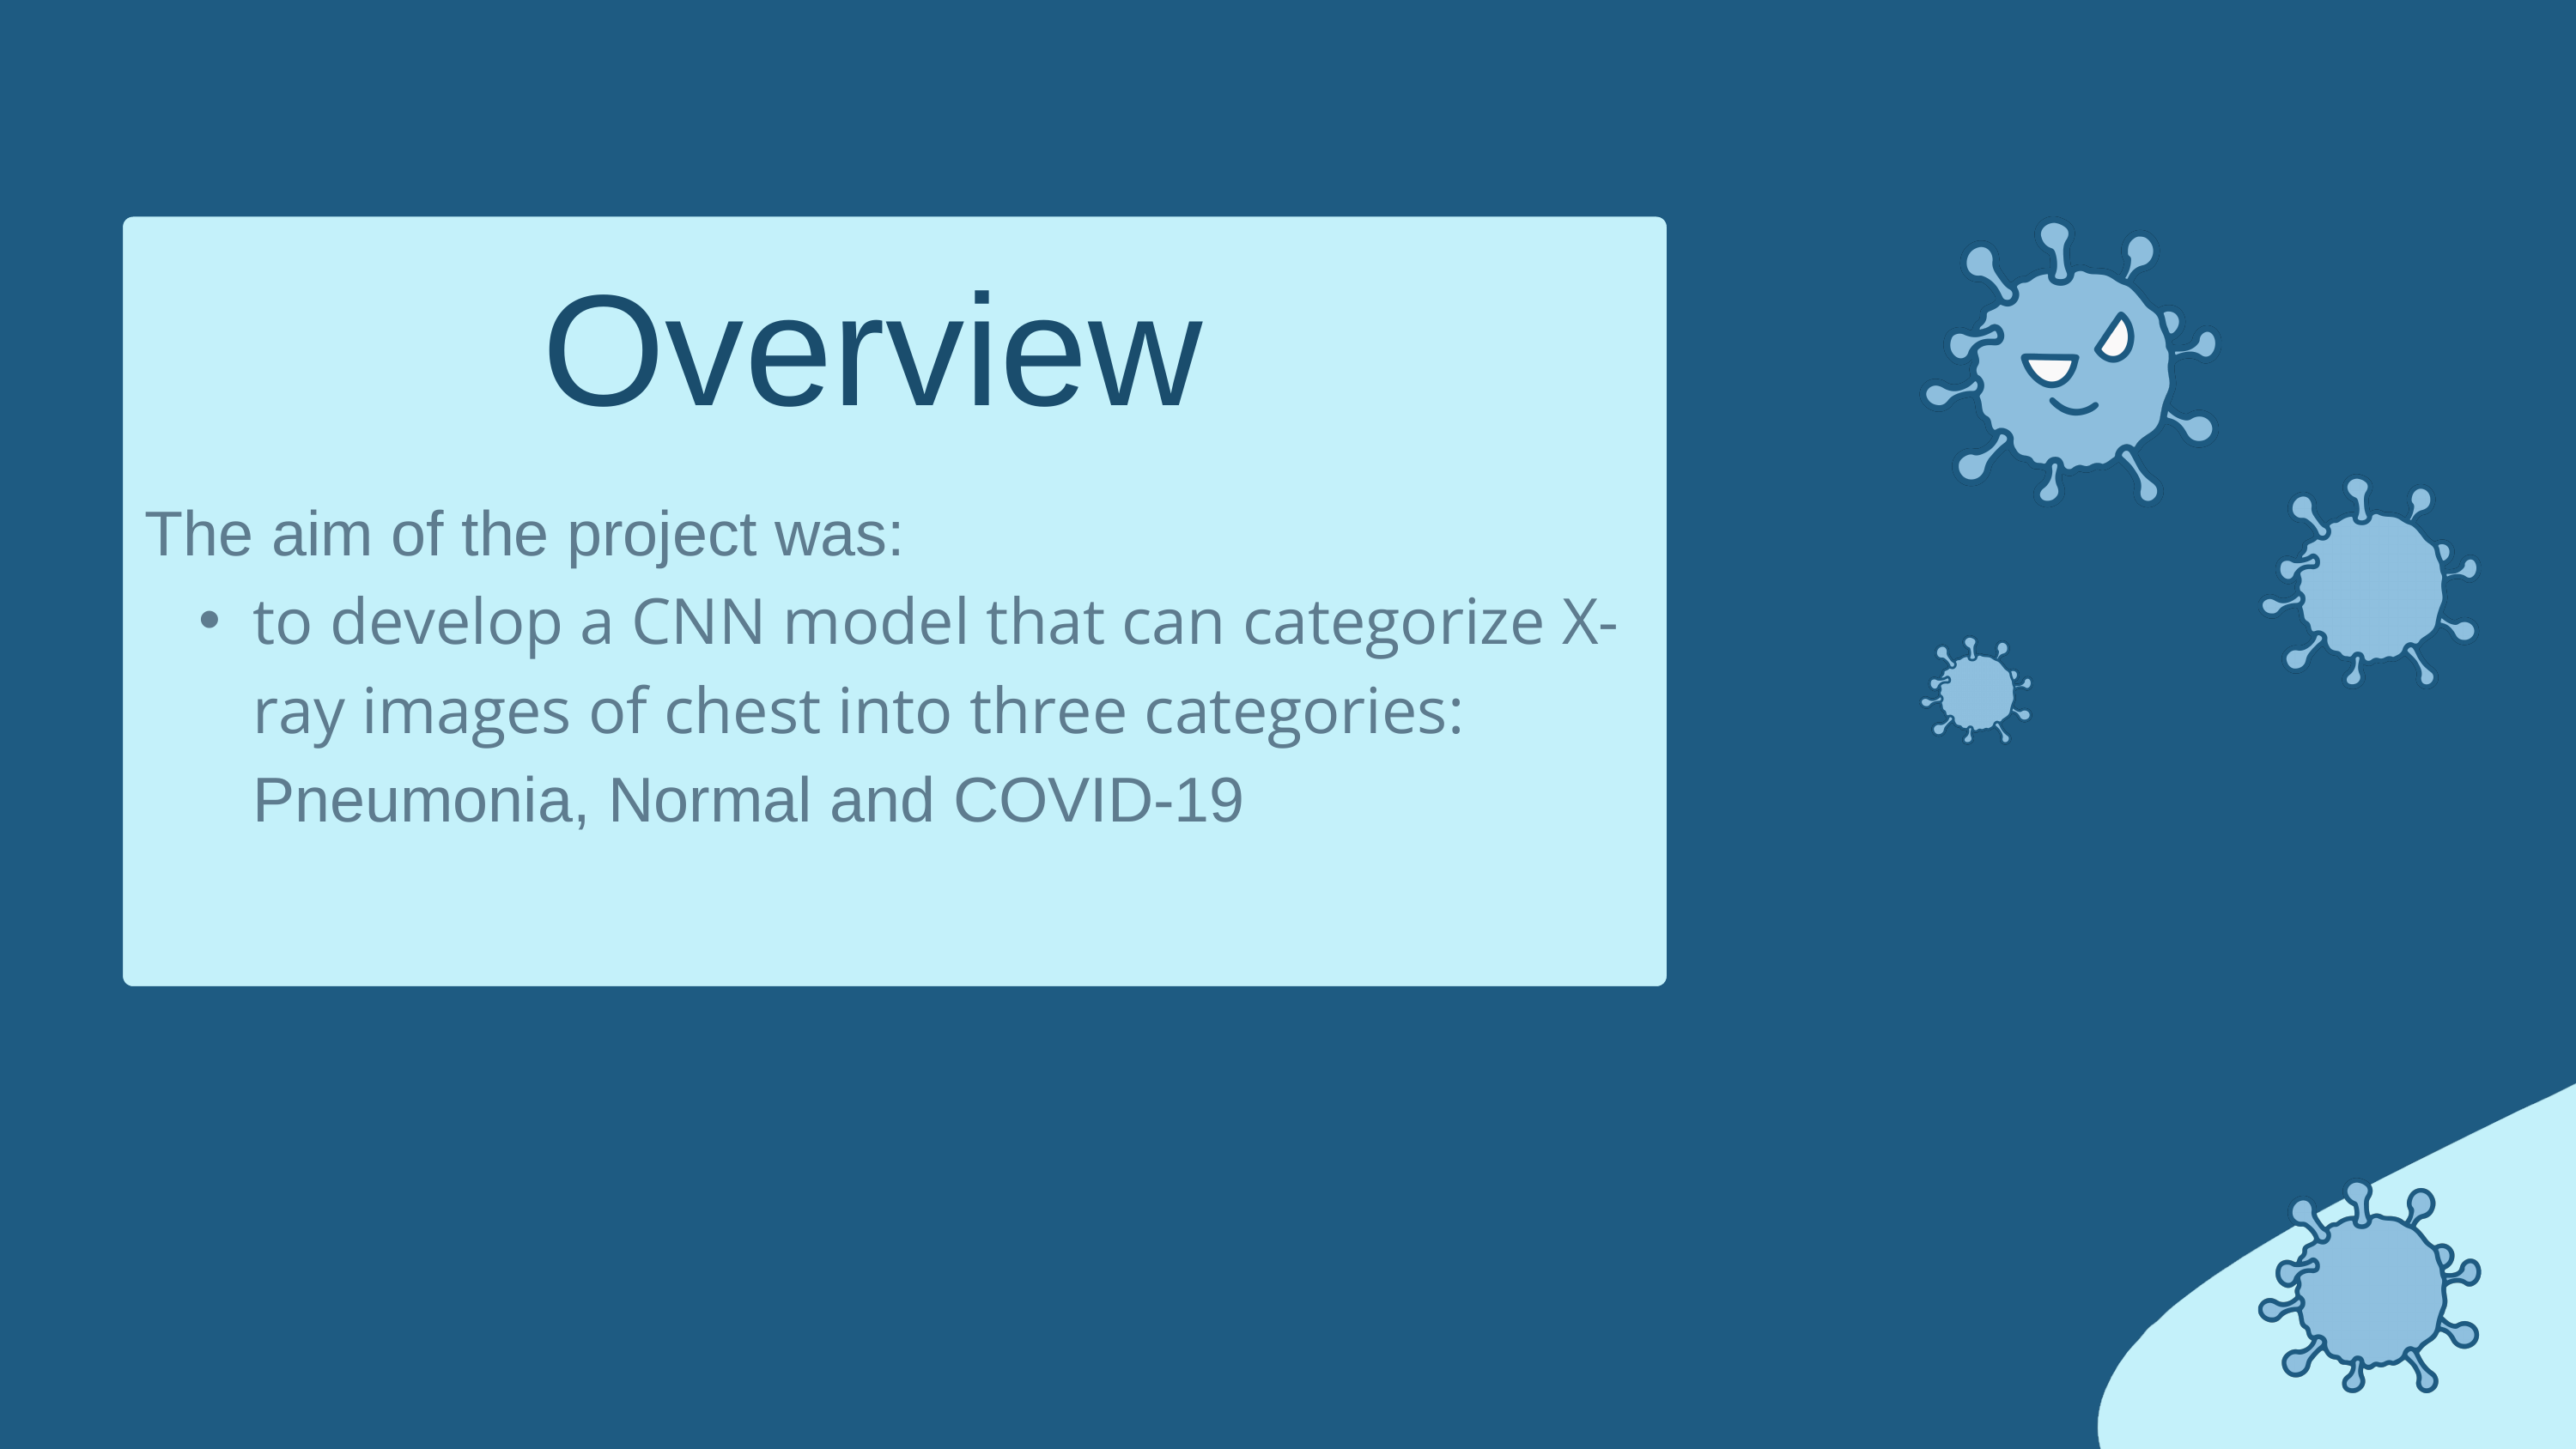

Overview

The aim of the project was:
to develop a CNN model that can categorize X-ray images of chest into three categories: Pneumonia, Normal and COVID-19